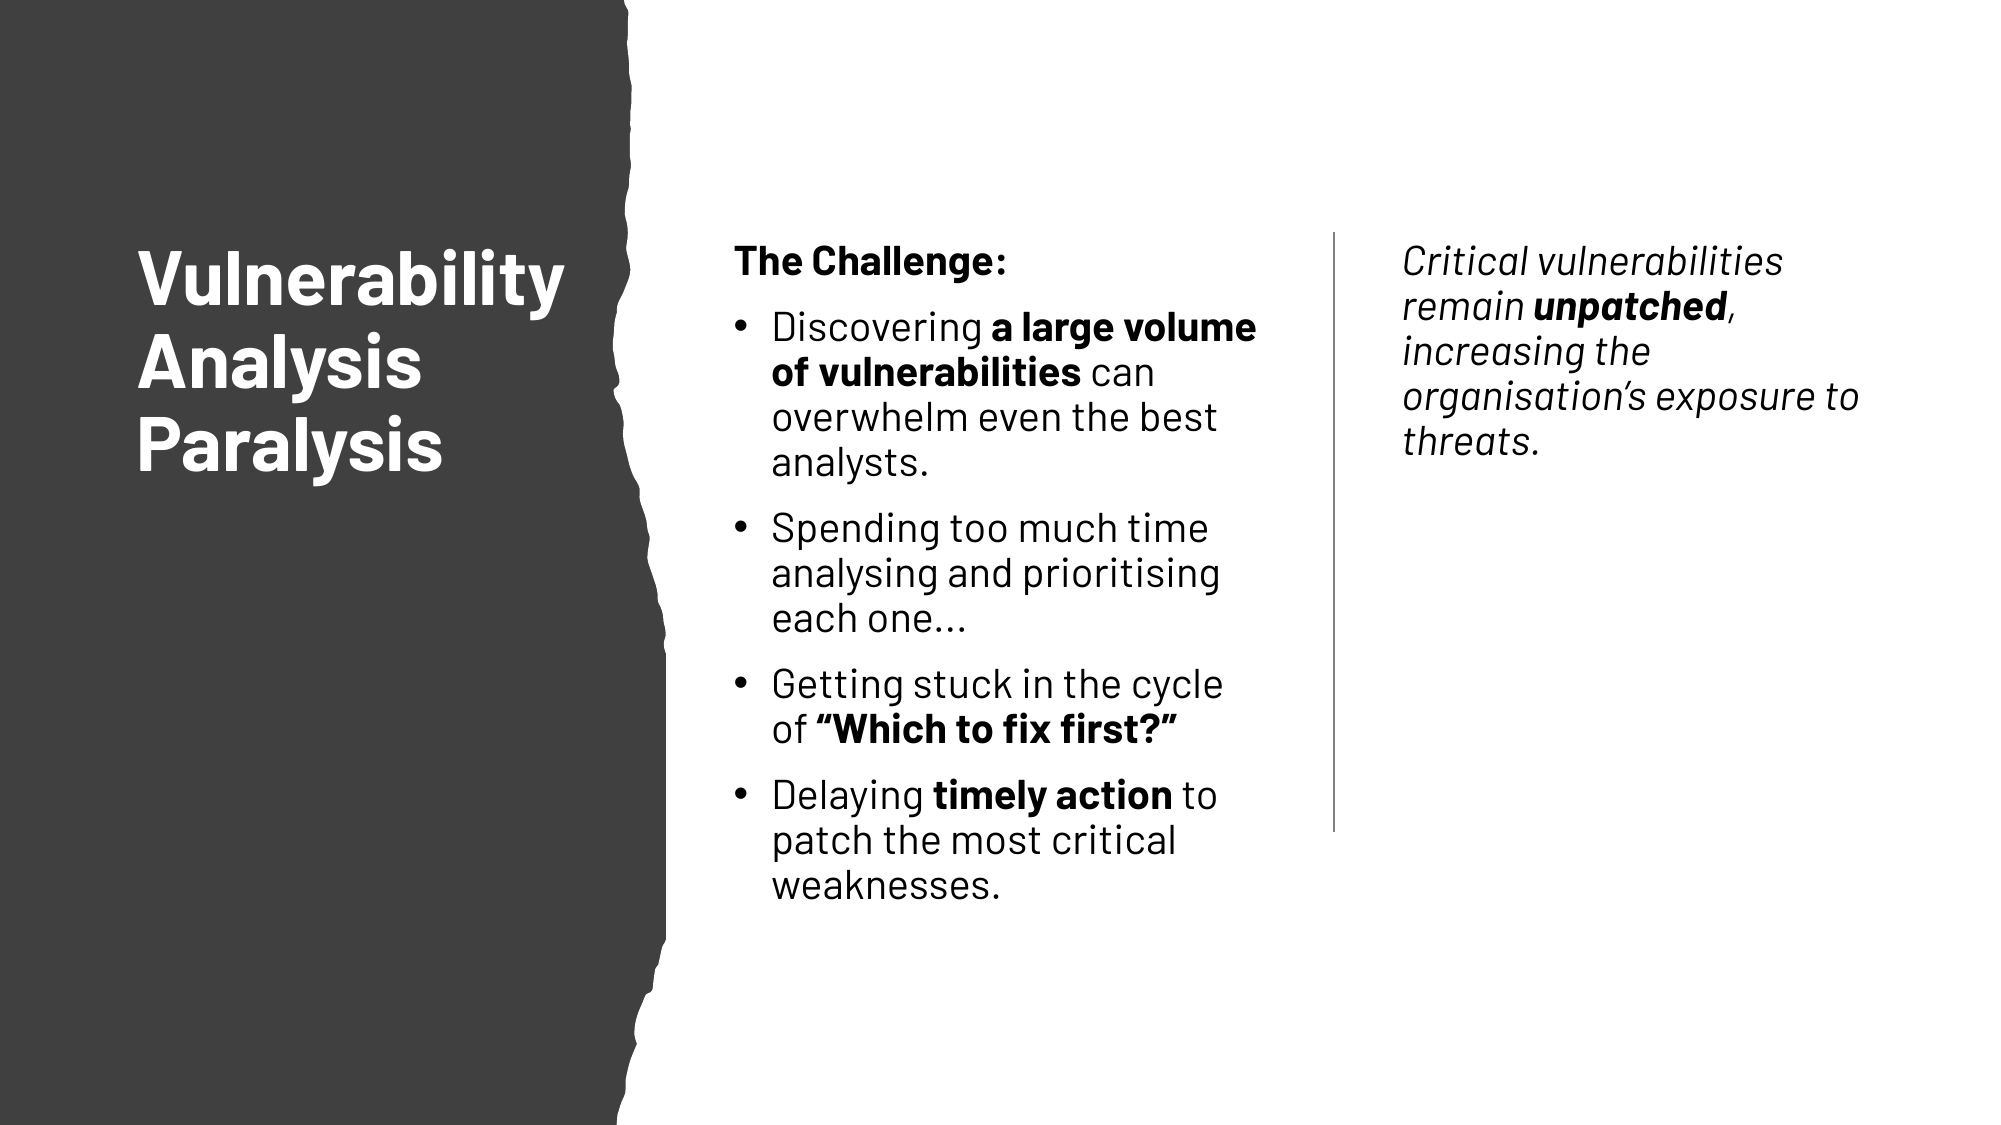

# Vulnerability Analysis Paralysis
The Challenge:
Discovering a large volume of vulnerabilities can overwhelm even the best analysts.
Spending too much time analysing and prioritising each one...
Getting stuck in the cycle of “Which to fix first?”
Delaying timely action to patch the most critical weaknesses.
Critical vulnerabilities remain unpatched, increasing the organisation’s exposure to threats.